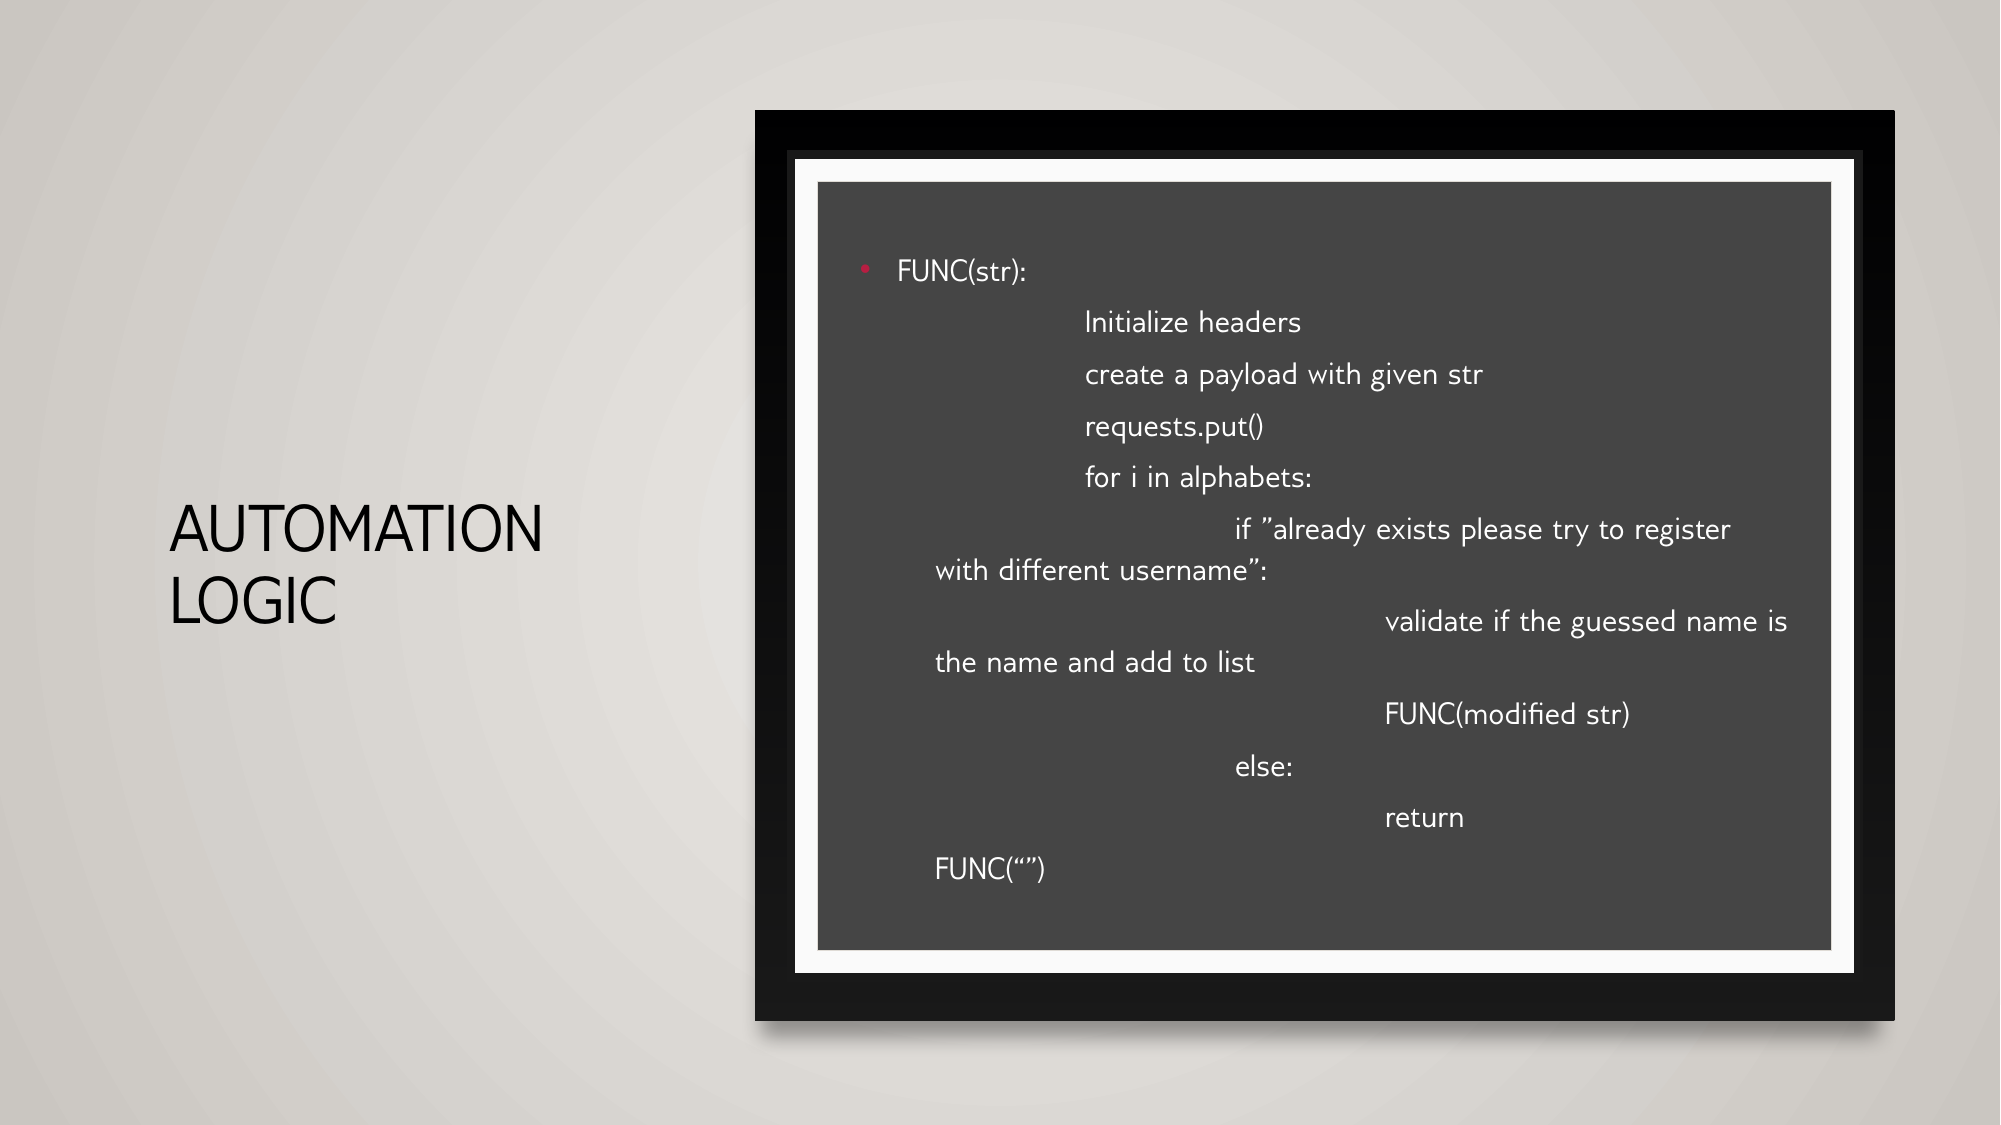

# Automation LOGIC
FUNC(str):
	Initialize headers
	create a payload with given str
	requests.put()
	for i in alphabets:
		if ”already exists please try to register with different username”:
			validate if the guessed name is the name and add to list
			FUNC(modified str)
		else:
			return
FUNC(“”)